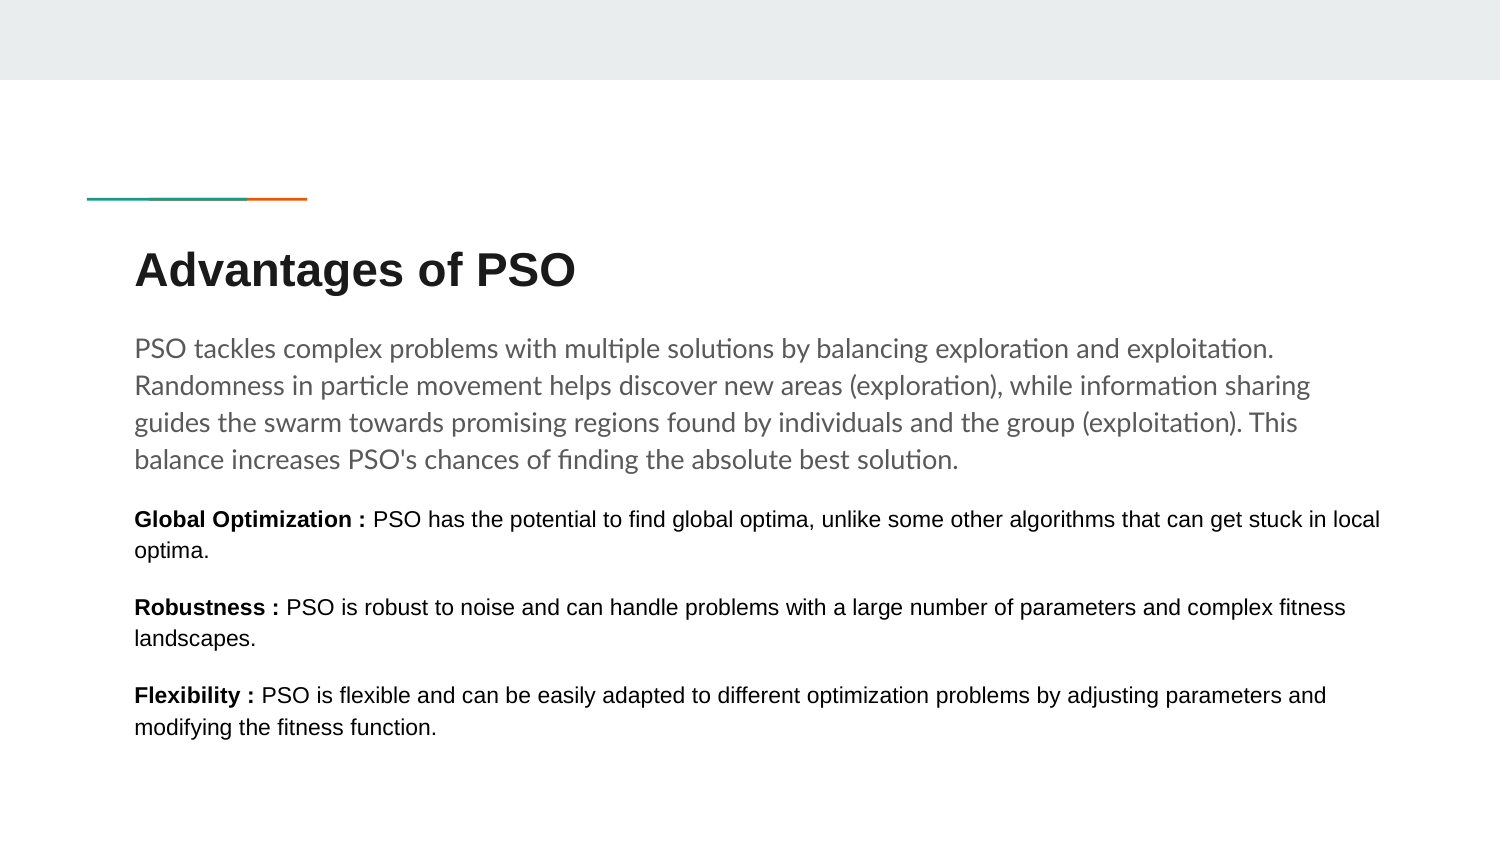

# Advantages of PSO
PSO tackles complex problems with multiple solutions by balancing exploration and exploitation. Randomness in particle movement helps discover new areas (exploration), while information sharing guides the swarm towards promising regions found by individuals and the group (exploitation). This balance increases PSO's chances of finding the absolute best solution.
Global Optimization : PSO has the potential to find global optima, unlike some other algorithms that can get stuck in local optima.
Robustness : PSO is robust to noise and can handle problems with a large number of parameters and complex fitness landscapes.
Flexibility : PSO is flexible and can be easily adapted to different optimization problems by adjusting parameters and modifying the fitness function.